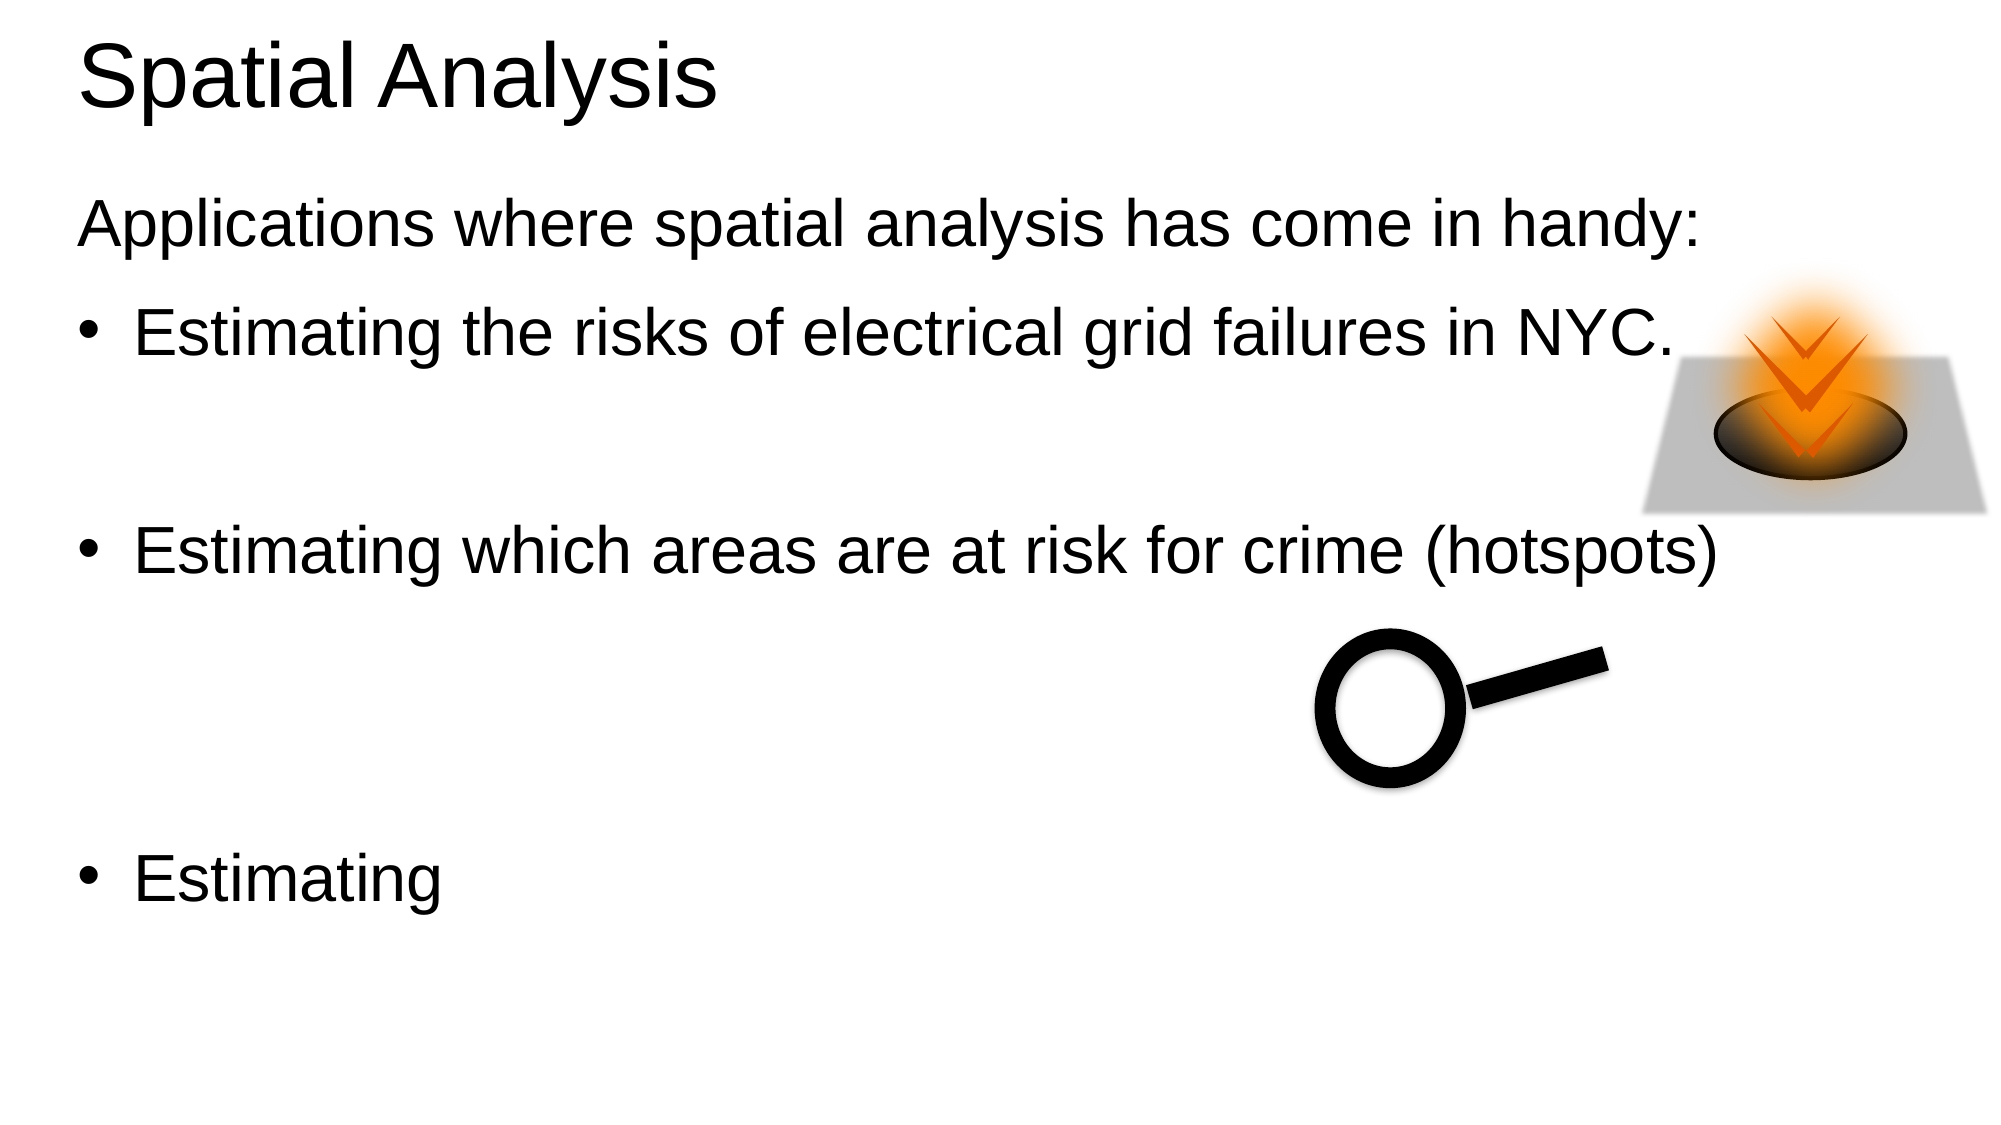

# Spatial Analysis
Applications where spatial analysis has come in handy:
Estimating the risks of electrical grid failures in NYC.

Estimating which areas are at risk for crime (hotspots)

Estimating